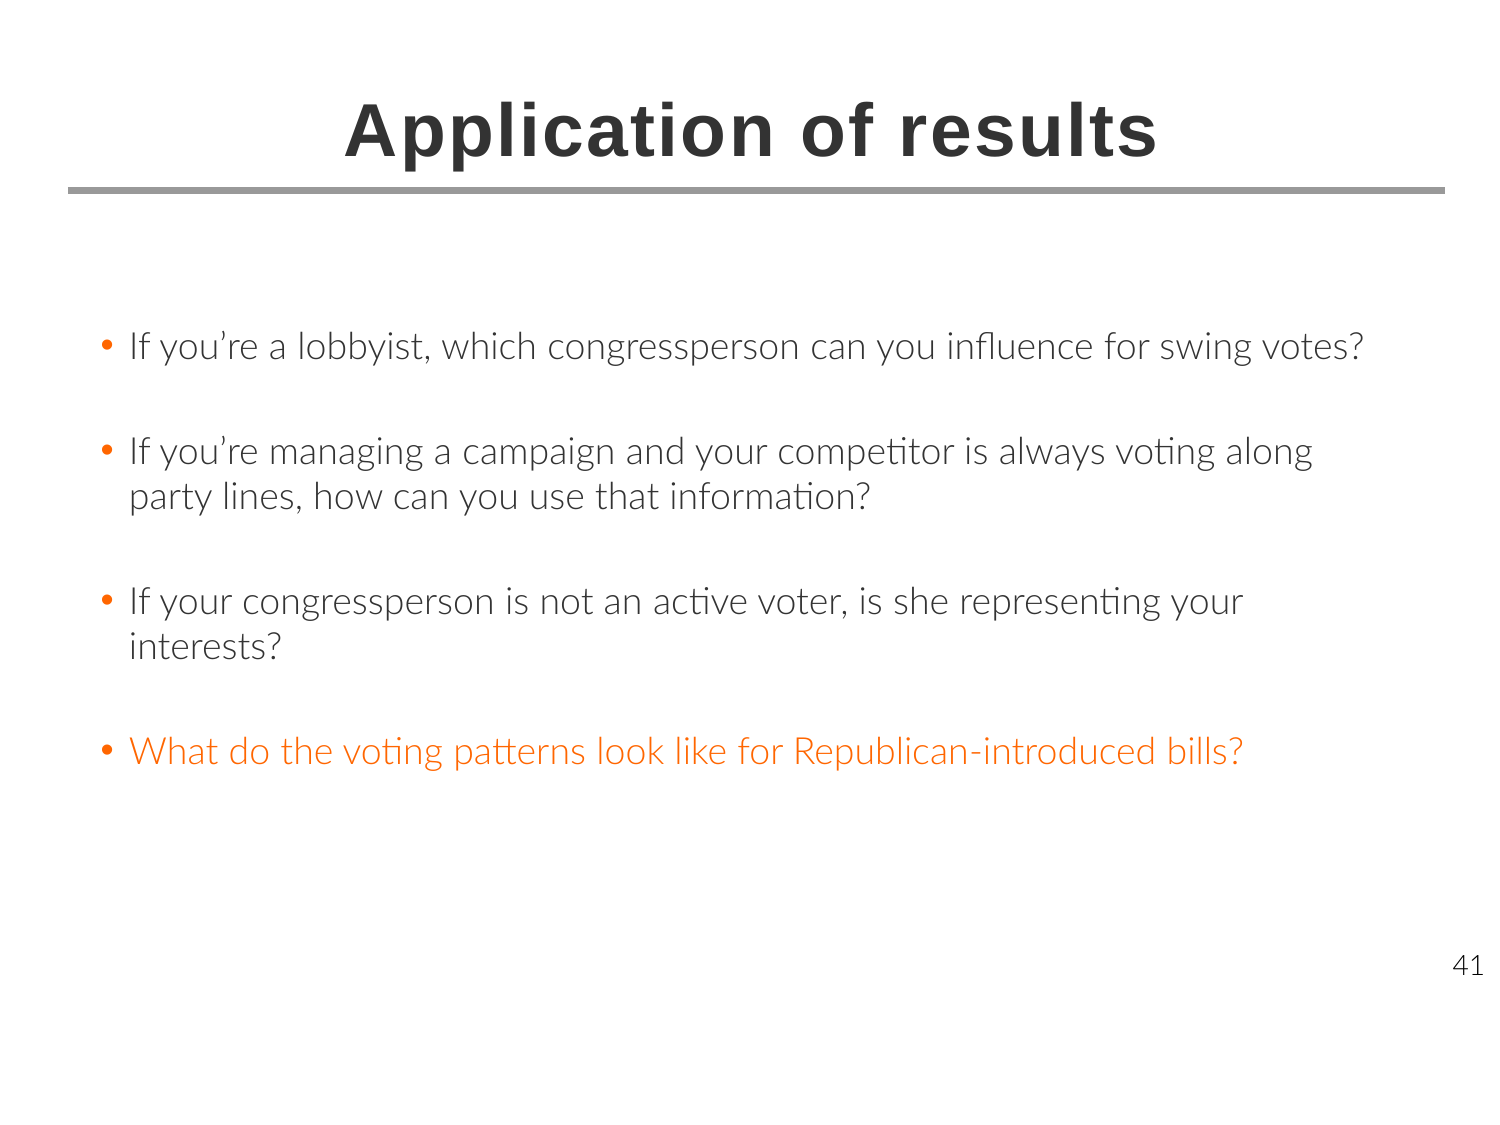

# Application of results
If you’re a lobbyist, which congressperson can you influence for swing votes?

If you’re managing a campaign and your competitor is always voting along party lines, how can you use that information?

If your congressperson is not an active voter, is she representing your interests?

What do the voting patterns look like for Republican-introduced bills?

41